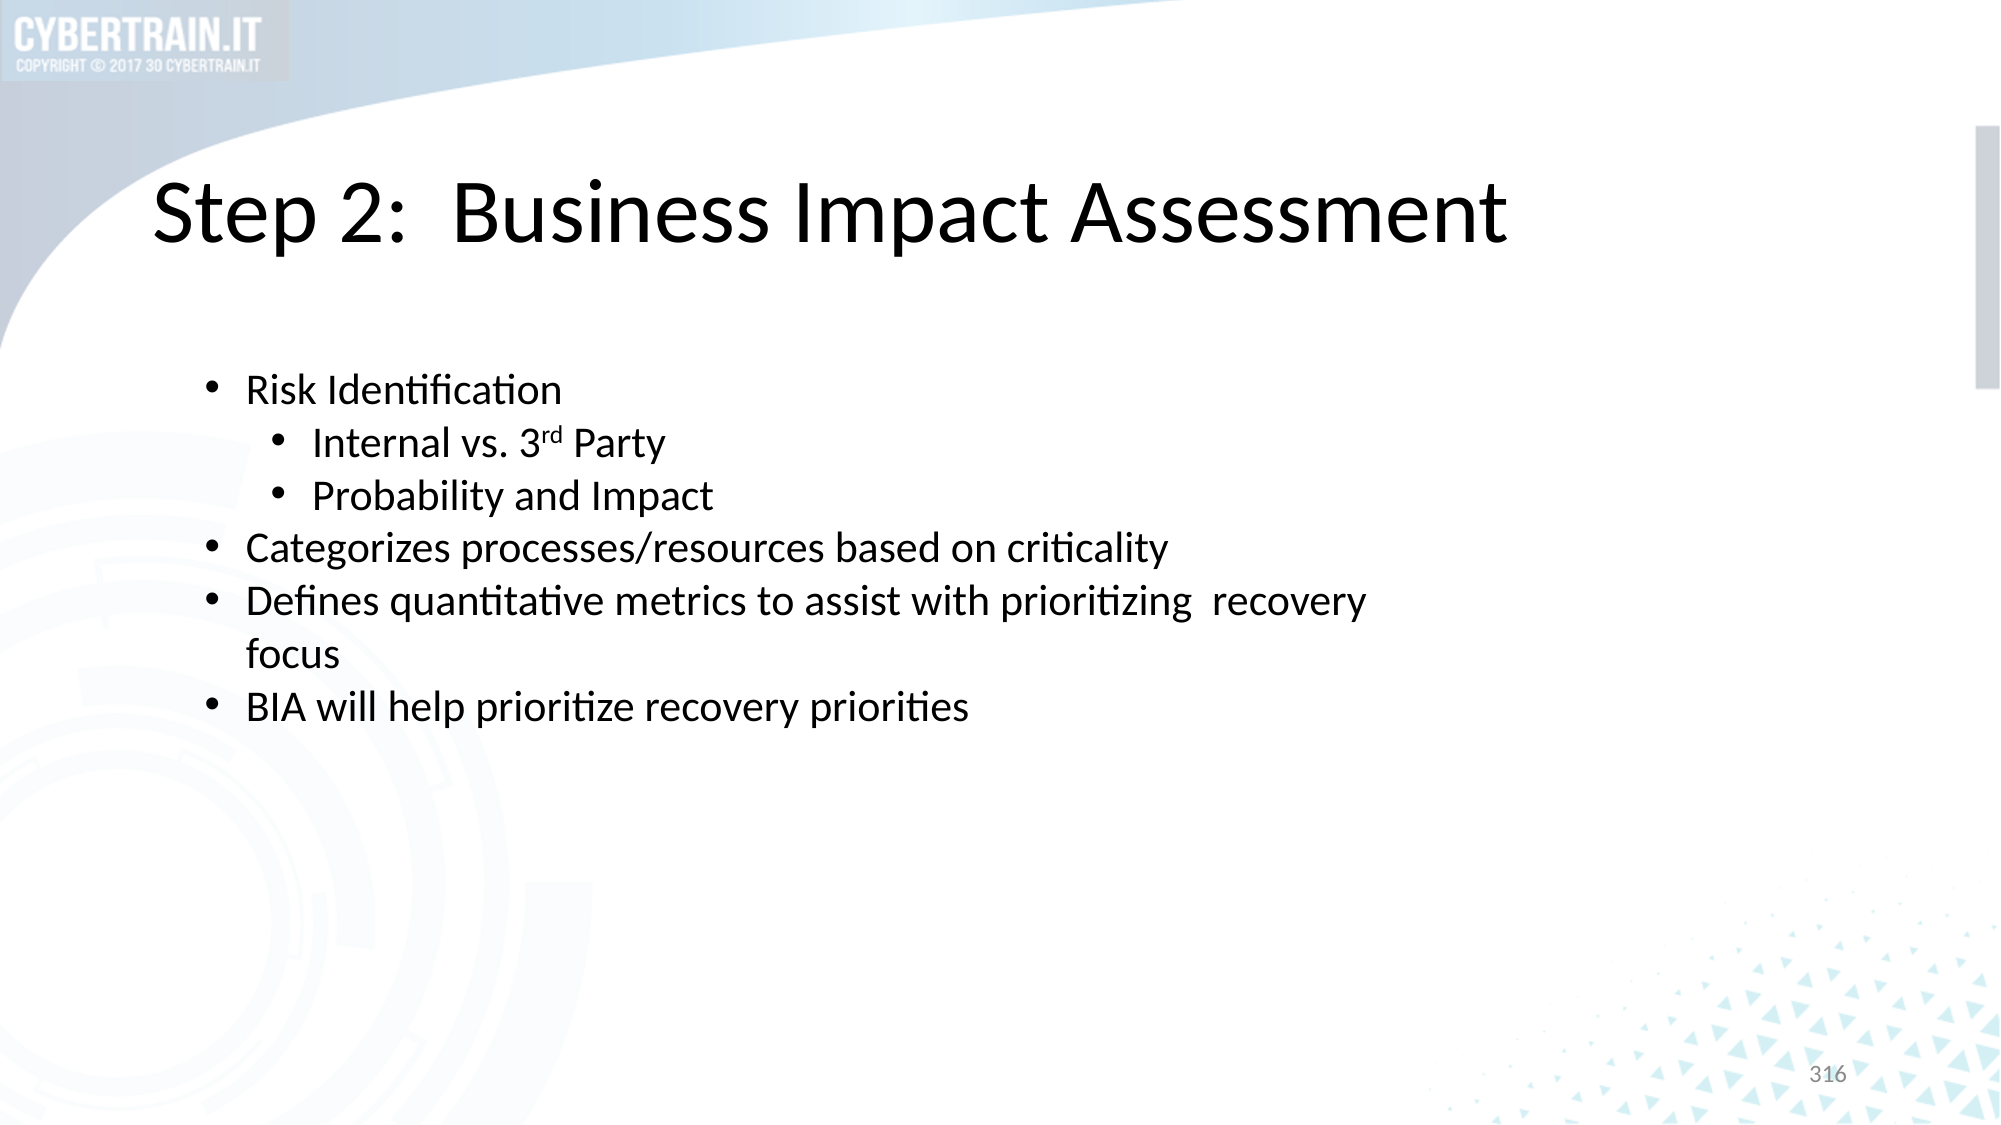

# Step 2:  Business Impact Assessment

Risk Identification
Internal vs. 3rd Party
Probability and Impact
Categorizes processes/resources based on criticality
Defines quantitative metrics to assist with prioritizing  recovery focus
BIA will help prioritize recovery priorities
316